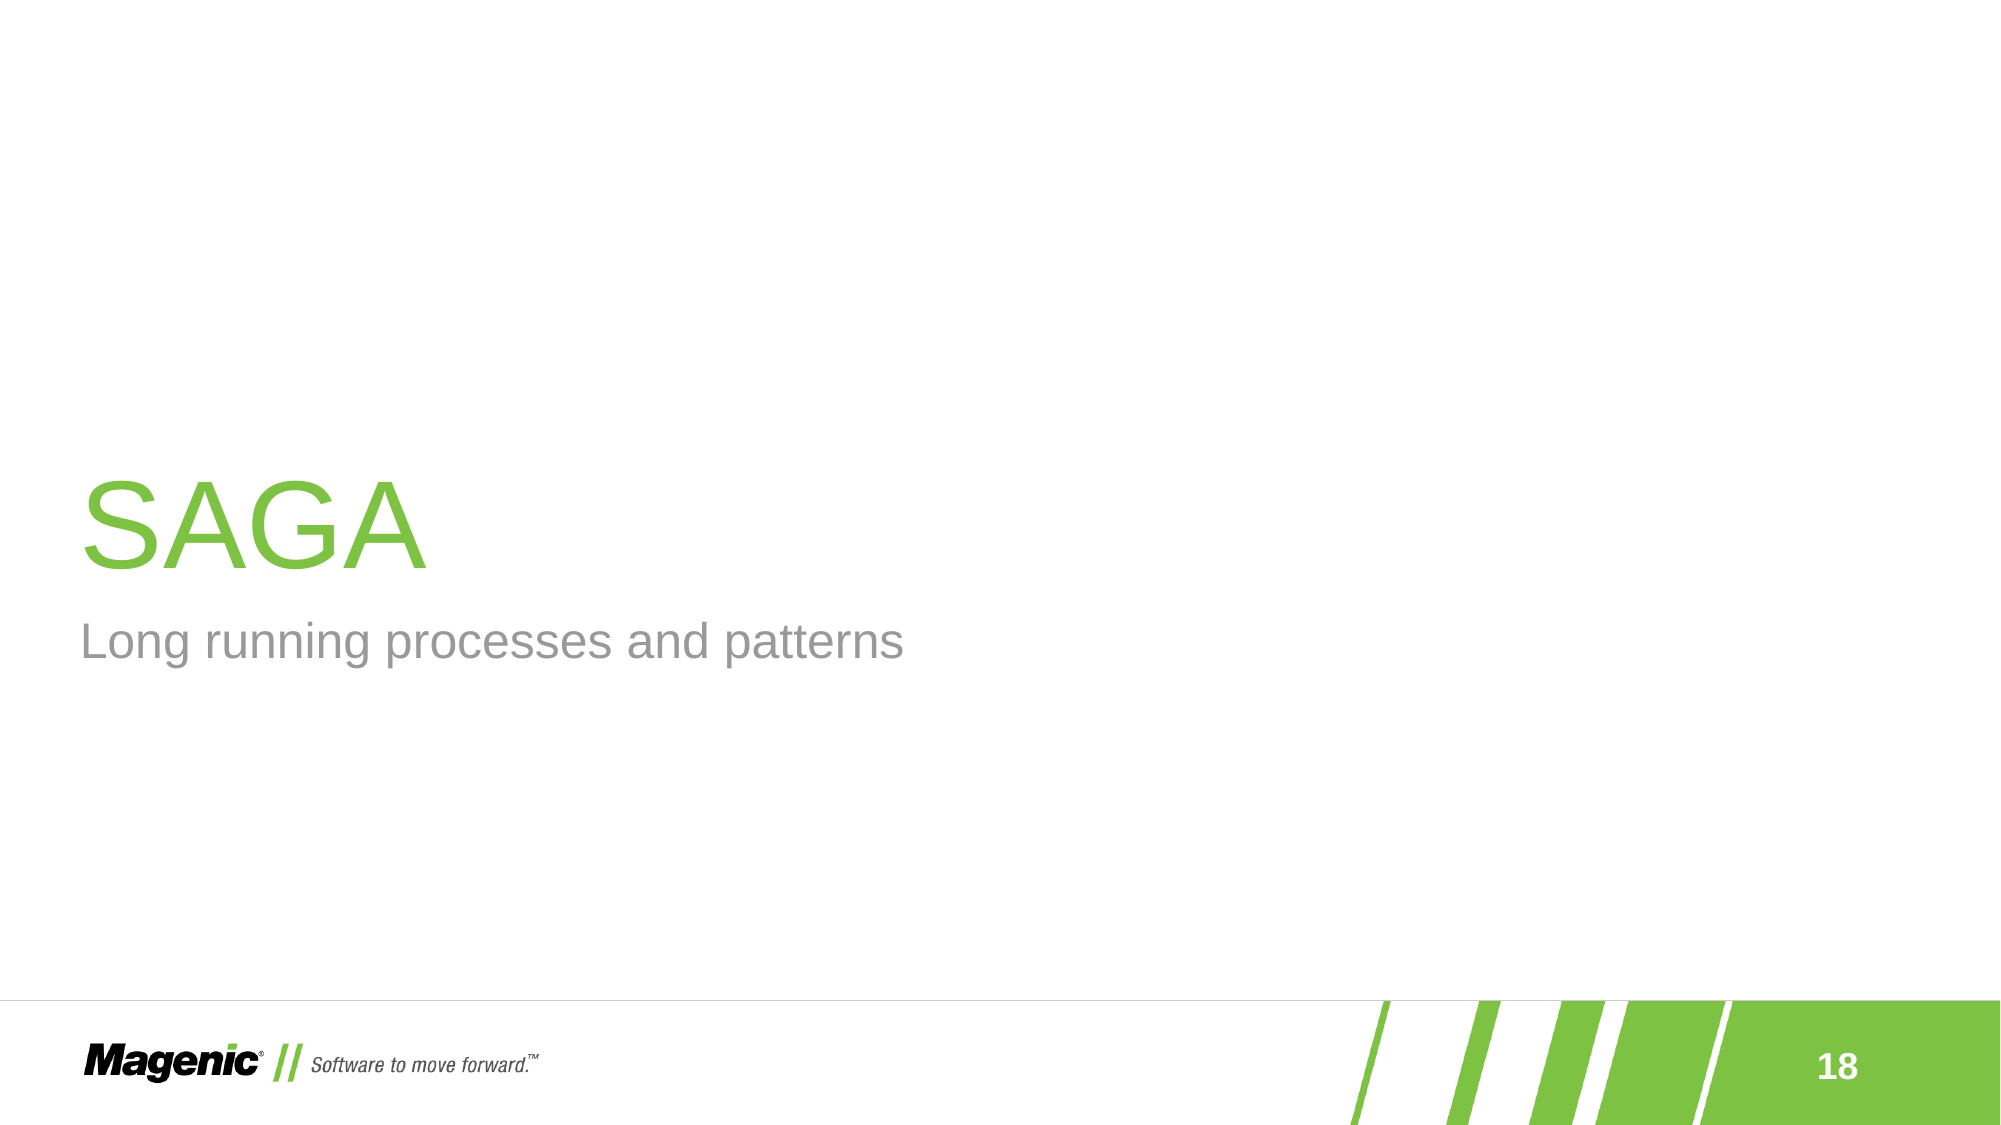

# SAGA
Long running processes and patterns